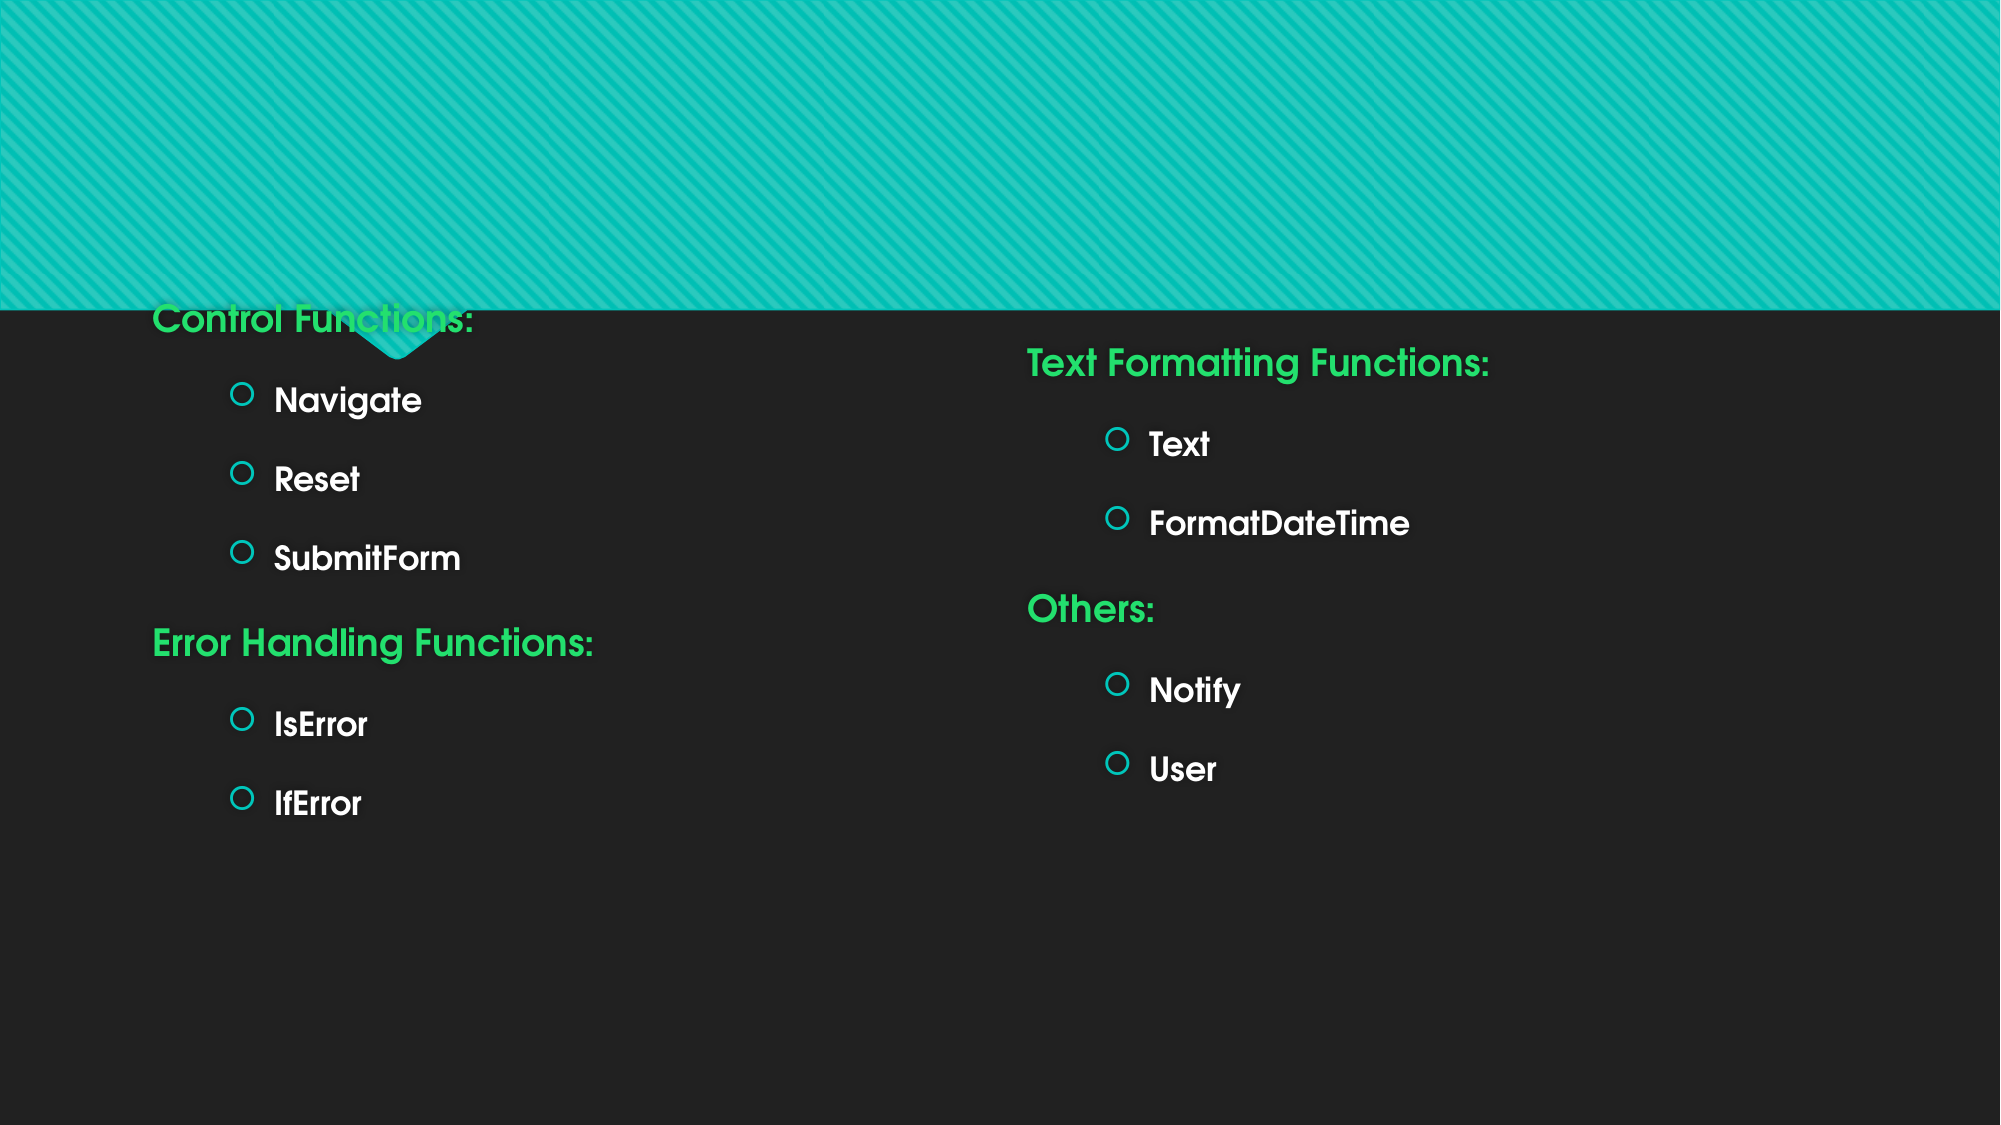

#
Control Functions:
Navigate
Reset
SubmitForm
Error Handling Functions:
IsError
IfError

Text Formatting Functions:
Text
FormatDateTime
Others:
Notify
User